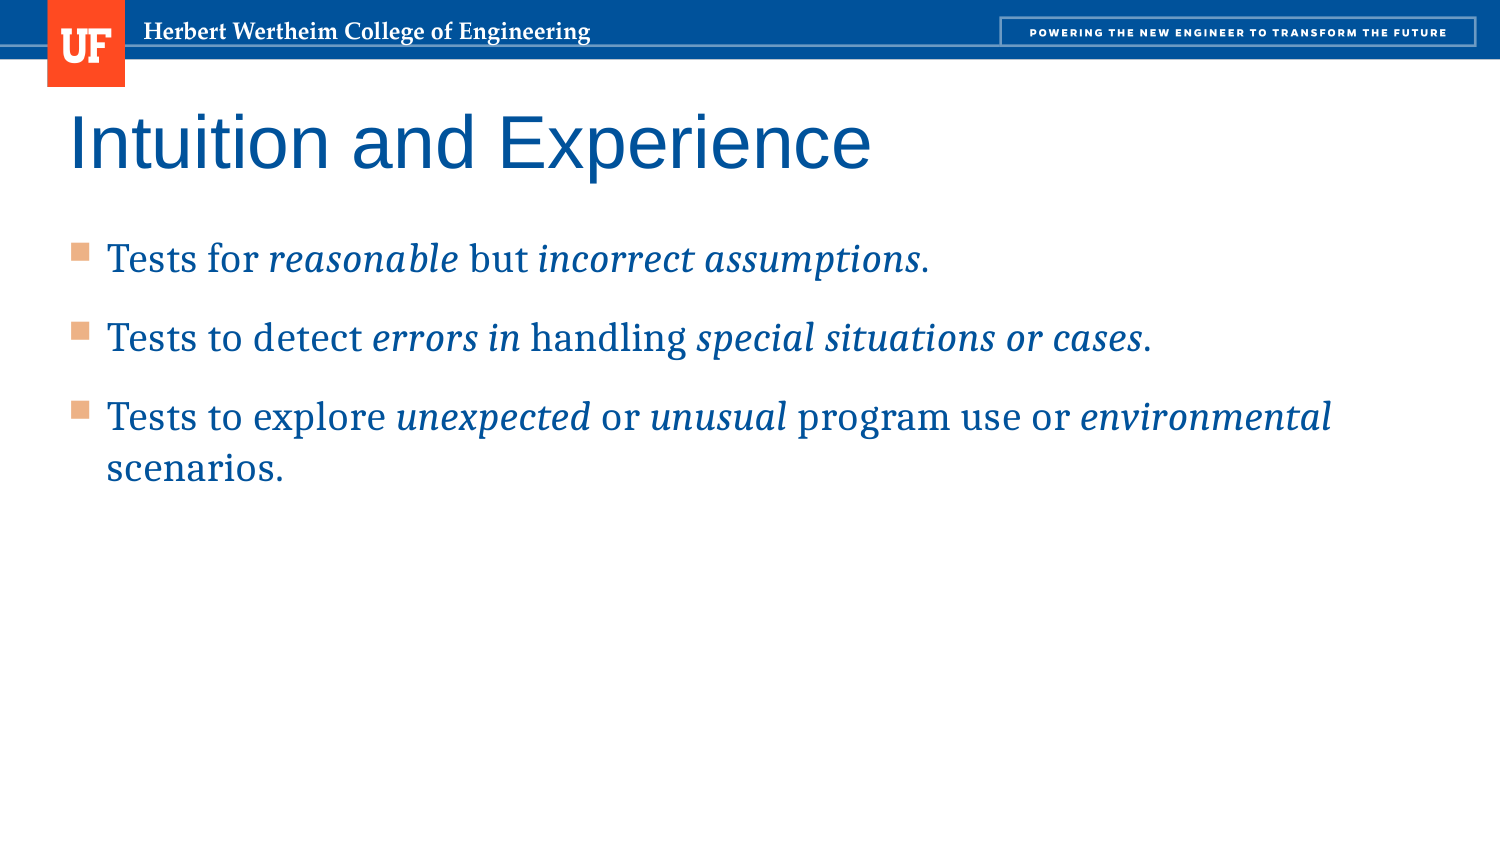

# Intuition and Experience
Tests for reasonable but incorrect assumptions.
Tests to detect errors in handling special situations or cases.
Tests to explore unexpected or unusual program use or environmental scenarios.